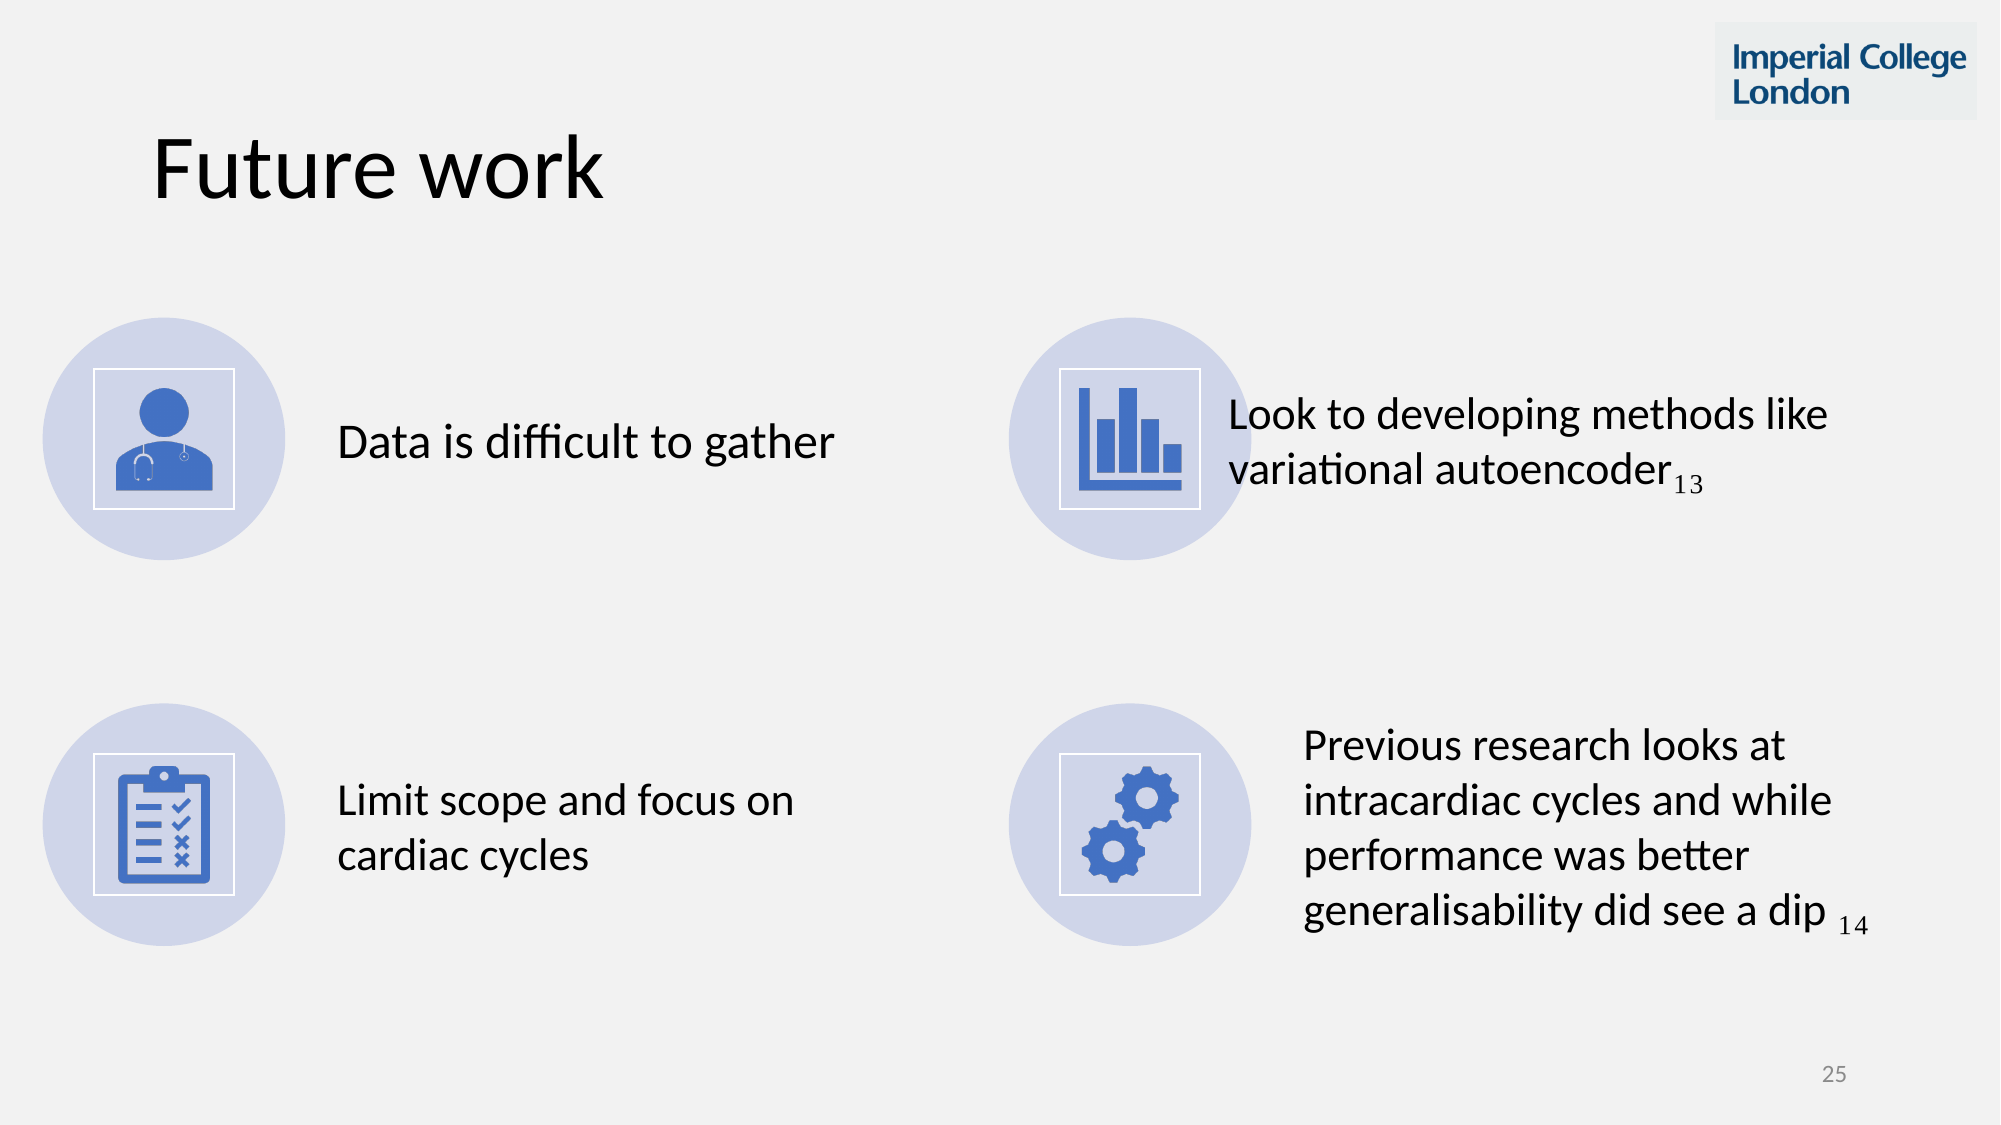

# Future work
Data is difficult to gather
Look to developing methods like variational autoencoder₁₃
Limit scope and focus on cardiac cycles
Previous research looks at intracardiac cycles and while performance was better generalisability did see a dip ₁₄
25